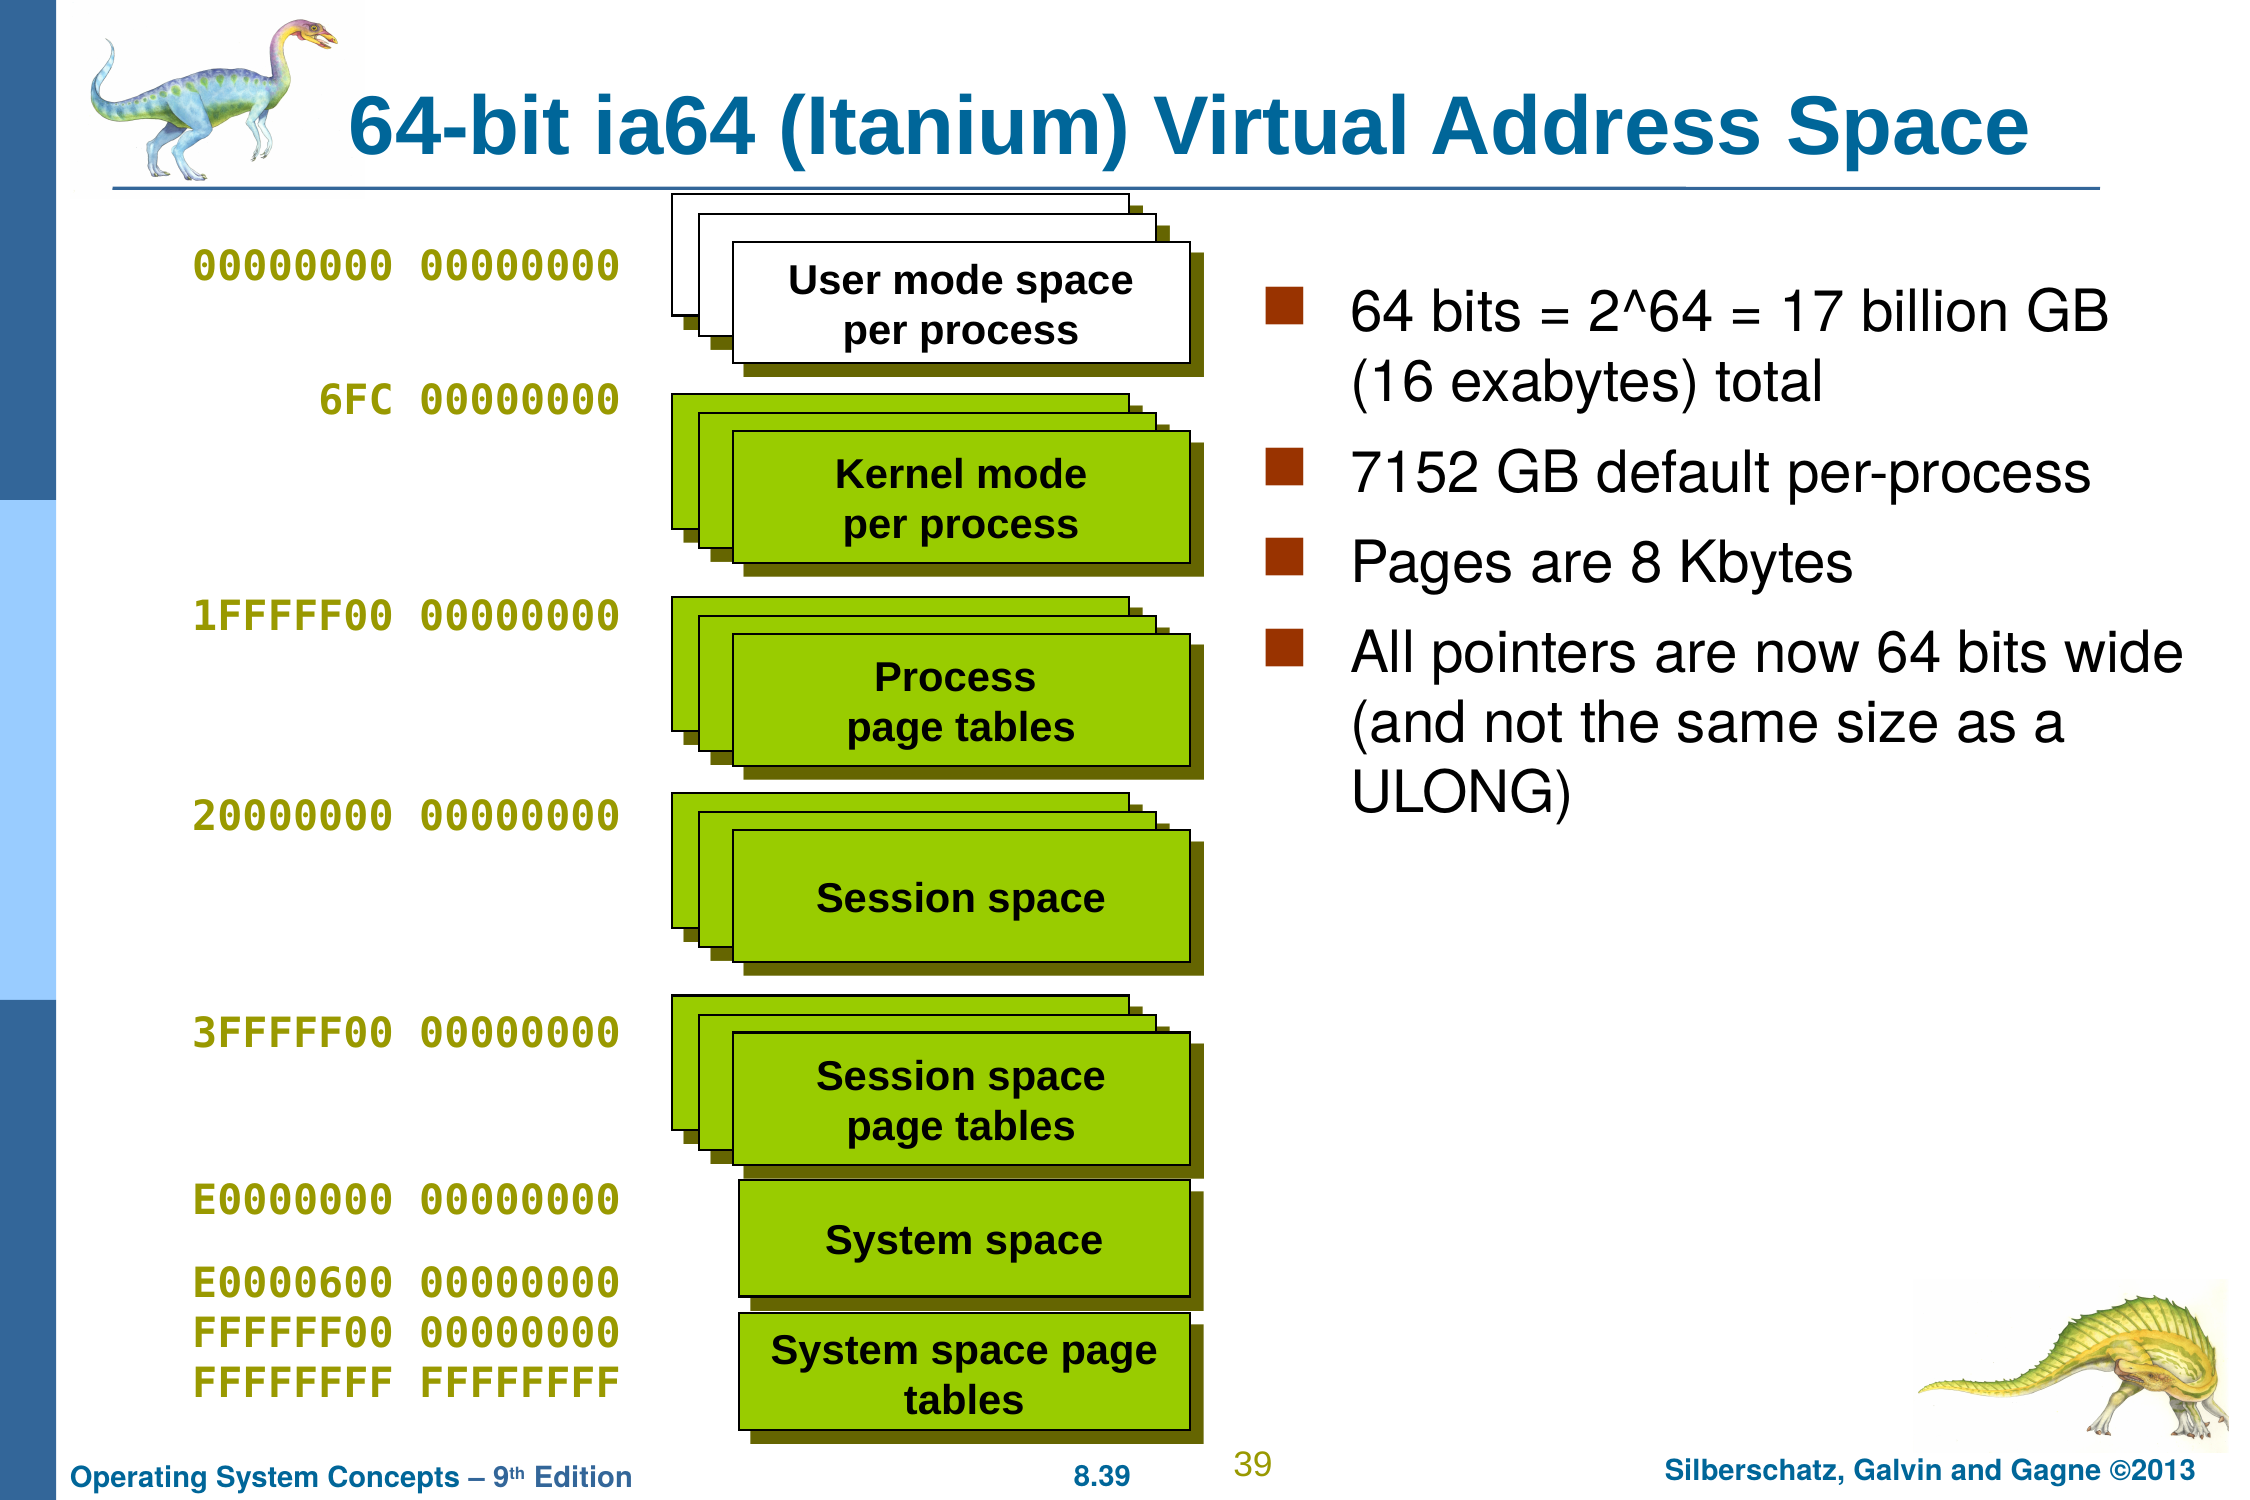

# 64-bit ia64 (Itanium) Virtual Address Space

00000000 00000000
User mode space per process
64 bits = 2^64 = 17 billion GB (16 exabytes) total
7152 GB default per-process
Pages are 8 Kbytes
All pointers are now 64 bits wide (and not the same size as a ULONG)
6FC 00000000

Kernel mode
per process
1FFFFF00 00000000

Process
page tables
20000000 00000000

Session space

3FFFFF00 00000000

Session space
page tables
E0000000 00000000
System space
E0000600 00000000
FFFFFF00 00000000
FFFFFFFF FFFFFFFF
System space page tables

39